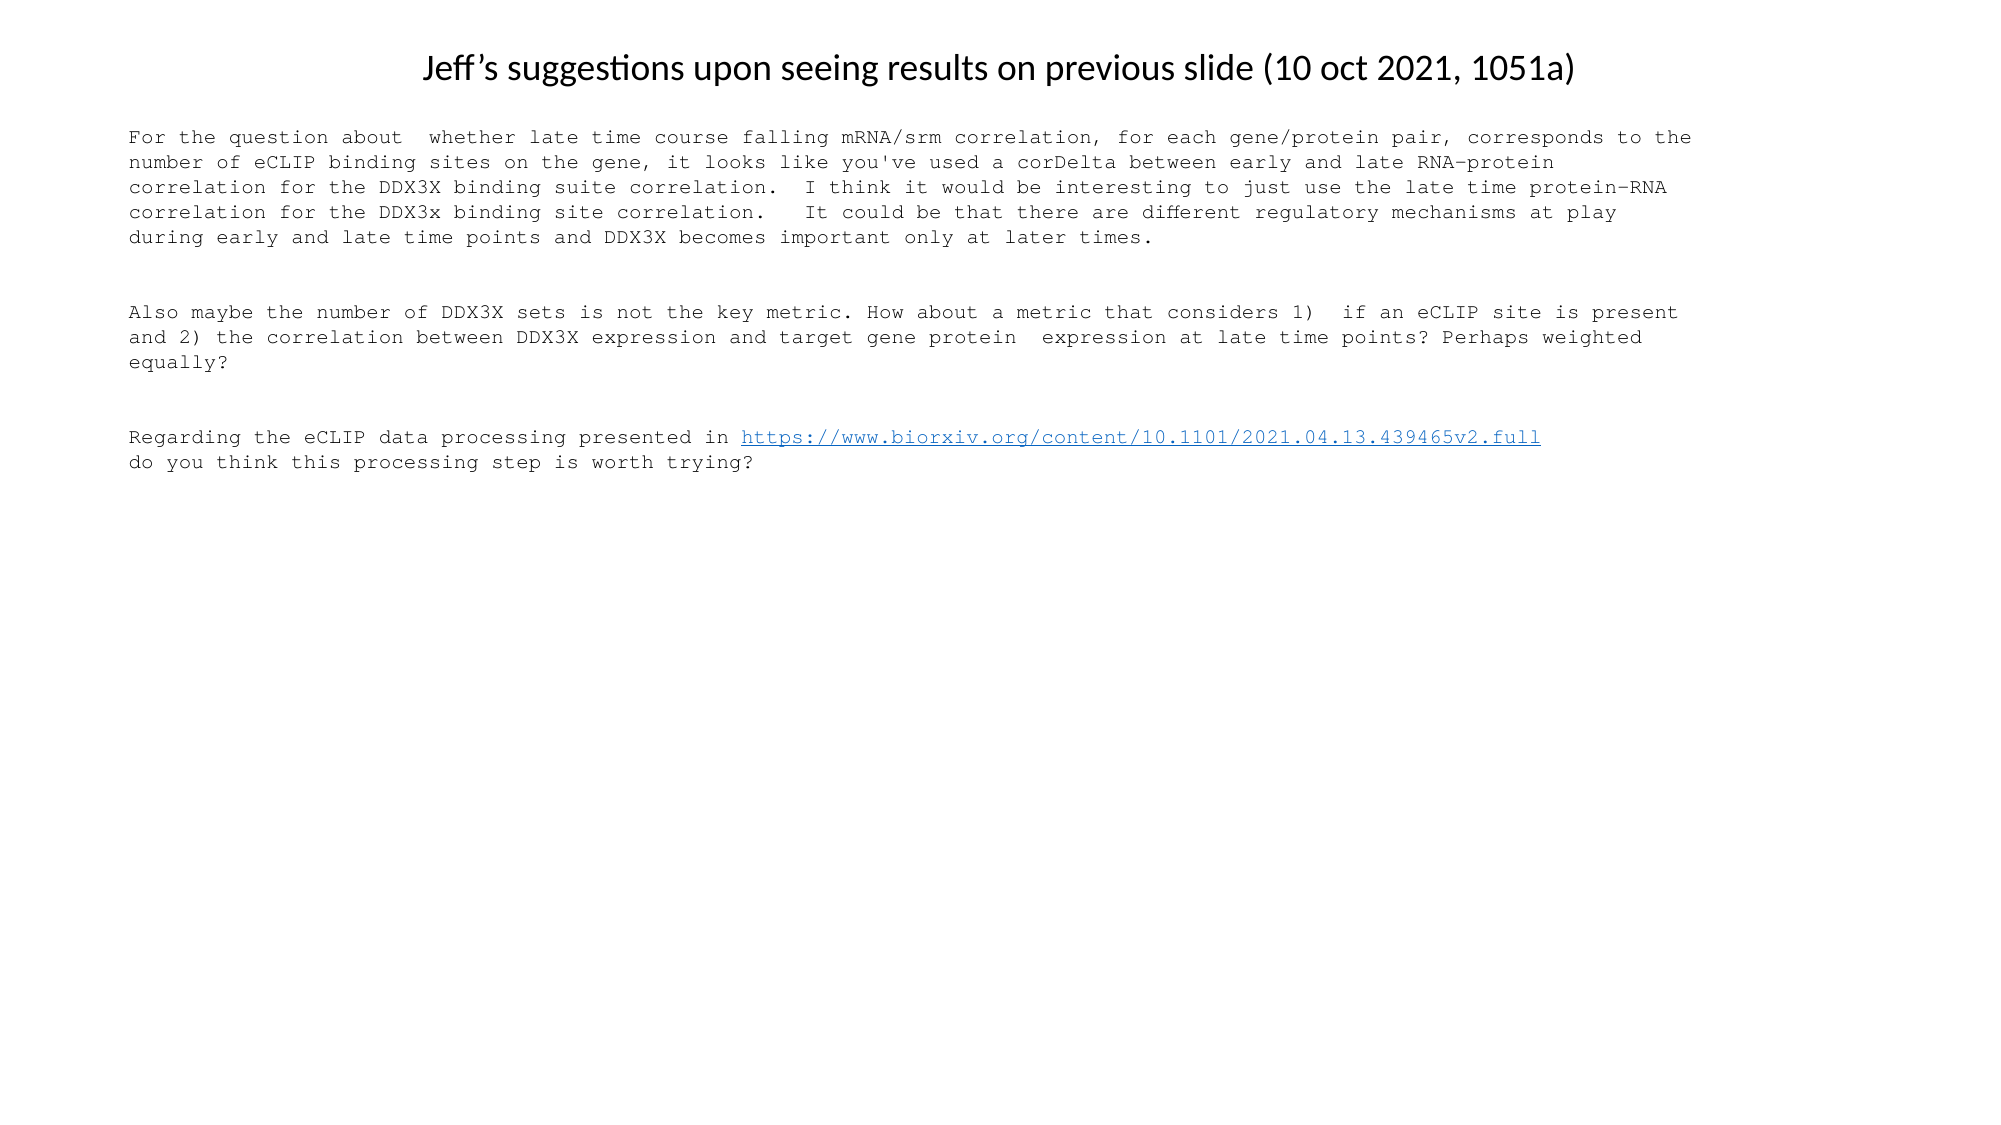

Jeff’s suggestions upon seeing results on previous slide (10 oct 2021, 1051a)
For the question about  whether late time course falling mRNA/srm correlation, for each gene/protein pair, corresponds to the number of eCLIP binding sites on the gene, it looks like you've used a corDelta between early and late RNA-protein correlation for the DDX3X binding suite correlation.  I think it would be interesting to just use the late time protein-RNA correlation for the DDX3x binding site correlation.   It could be that there are different regulatory mechanisms at play during early and late time points and DDX3X becomes important only at later times.

Also maybe the number of DDX3X sets is not the key metric. How about a metric that considers 1)  if an eCLIP site is present and 2) the correlation between DDX3X expression and target gene protein  expression at late time points? Perhaps weighted equally?

Regarding the eCLIP data processing presented in https://www.biorxiv.org/content/10.1101/2021.04.13.439465v2.full
do you think this processing step is worth trying?